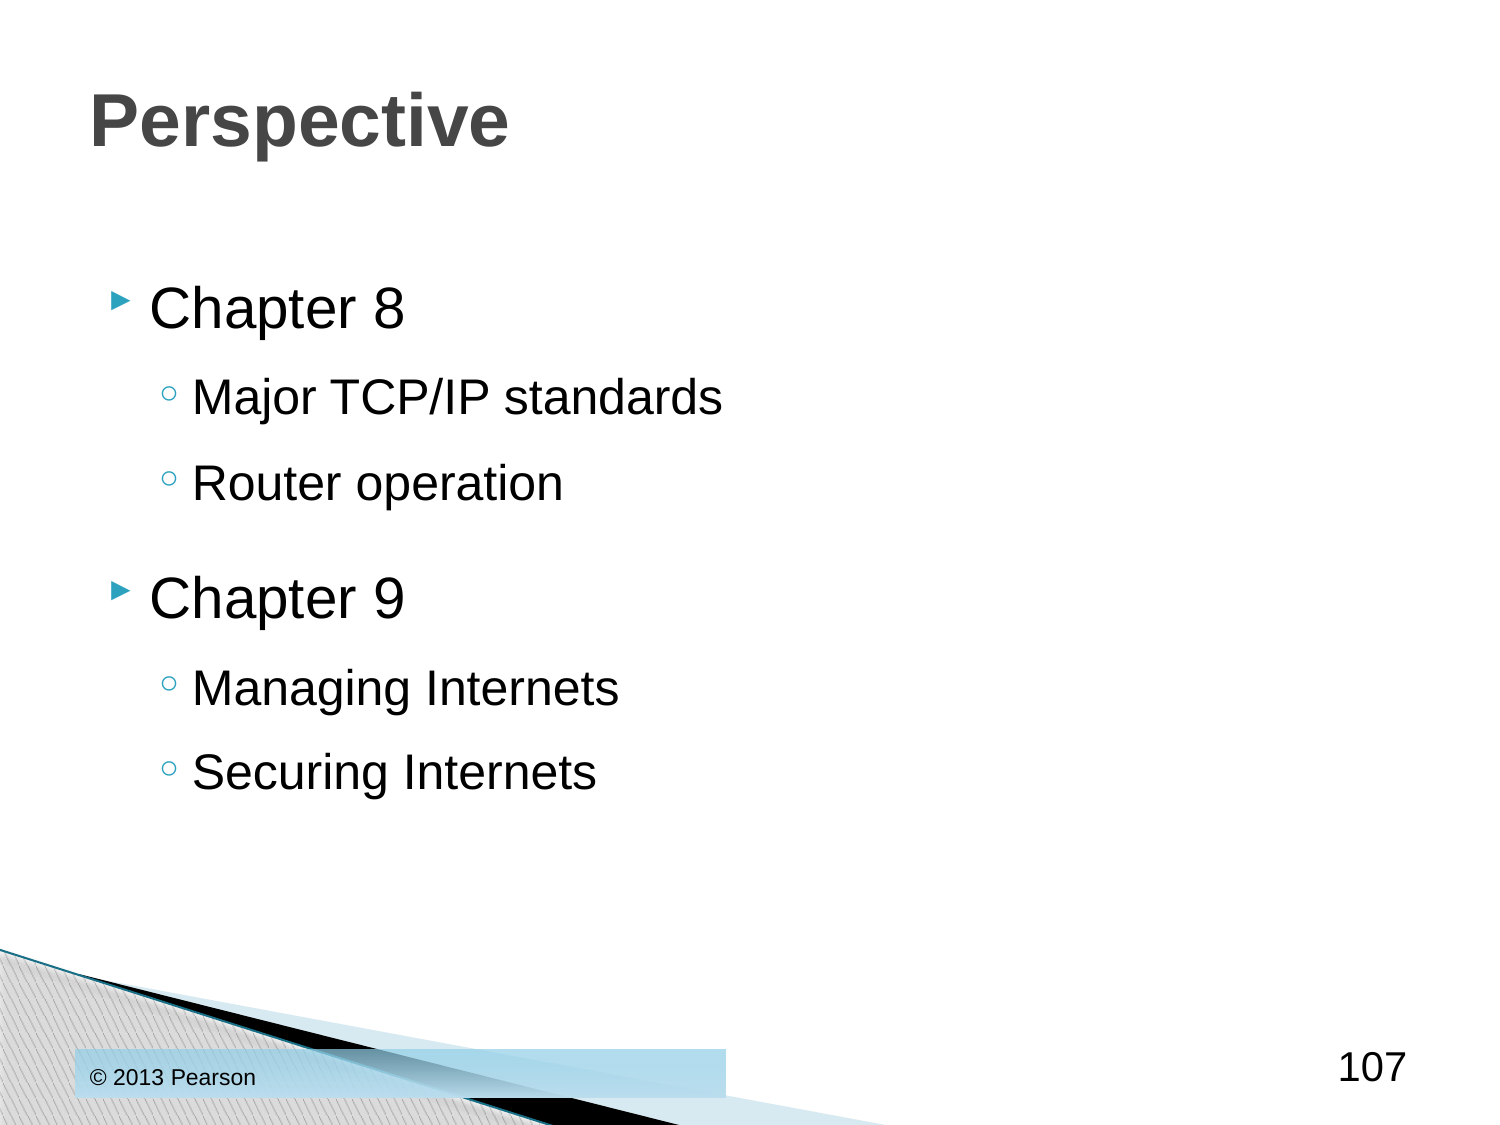

# Perspective
Chapter 8
Major TCP/IP standards
Router operation
Chapter 9
Managing Internets
Securing Internets
107
© 2013 Pearson